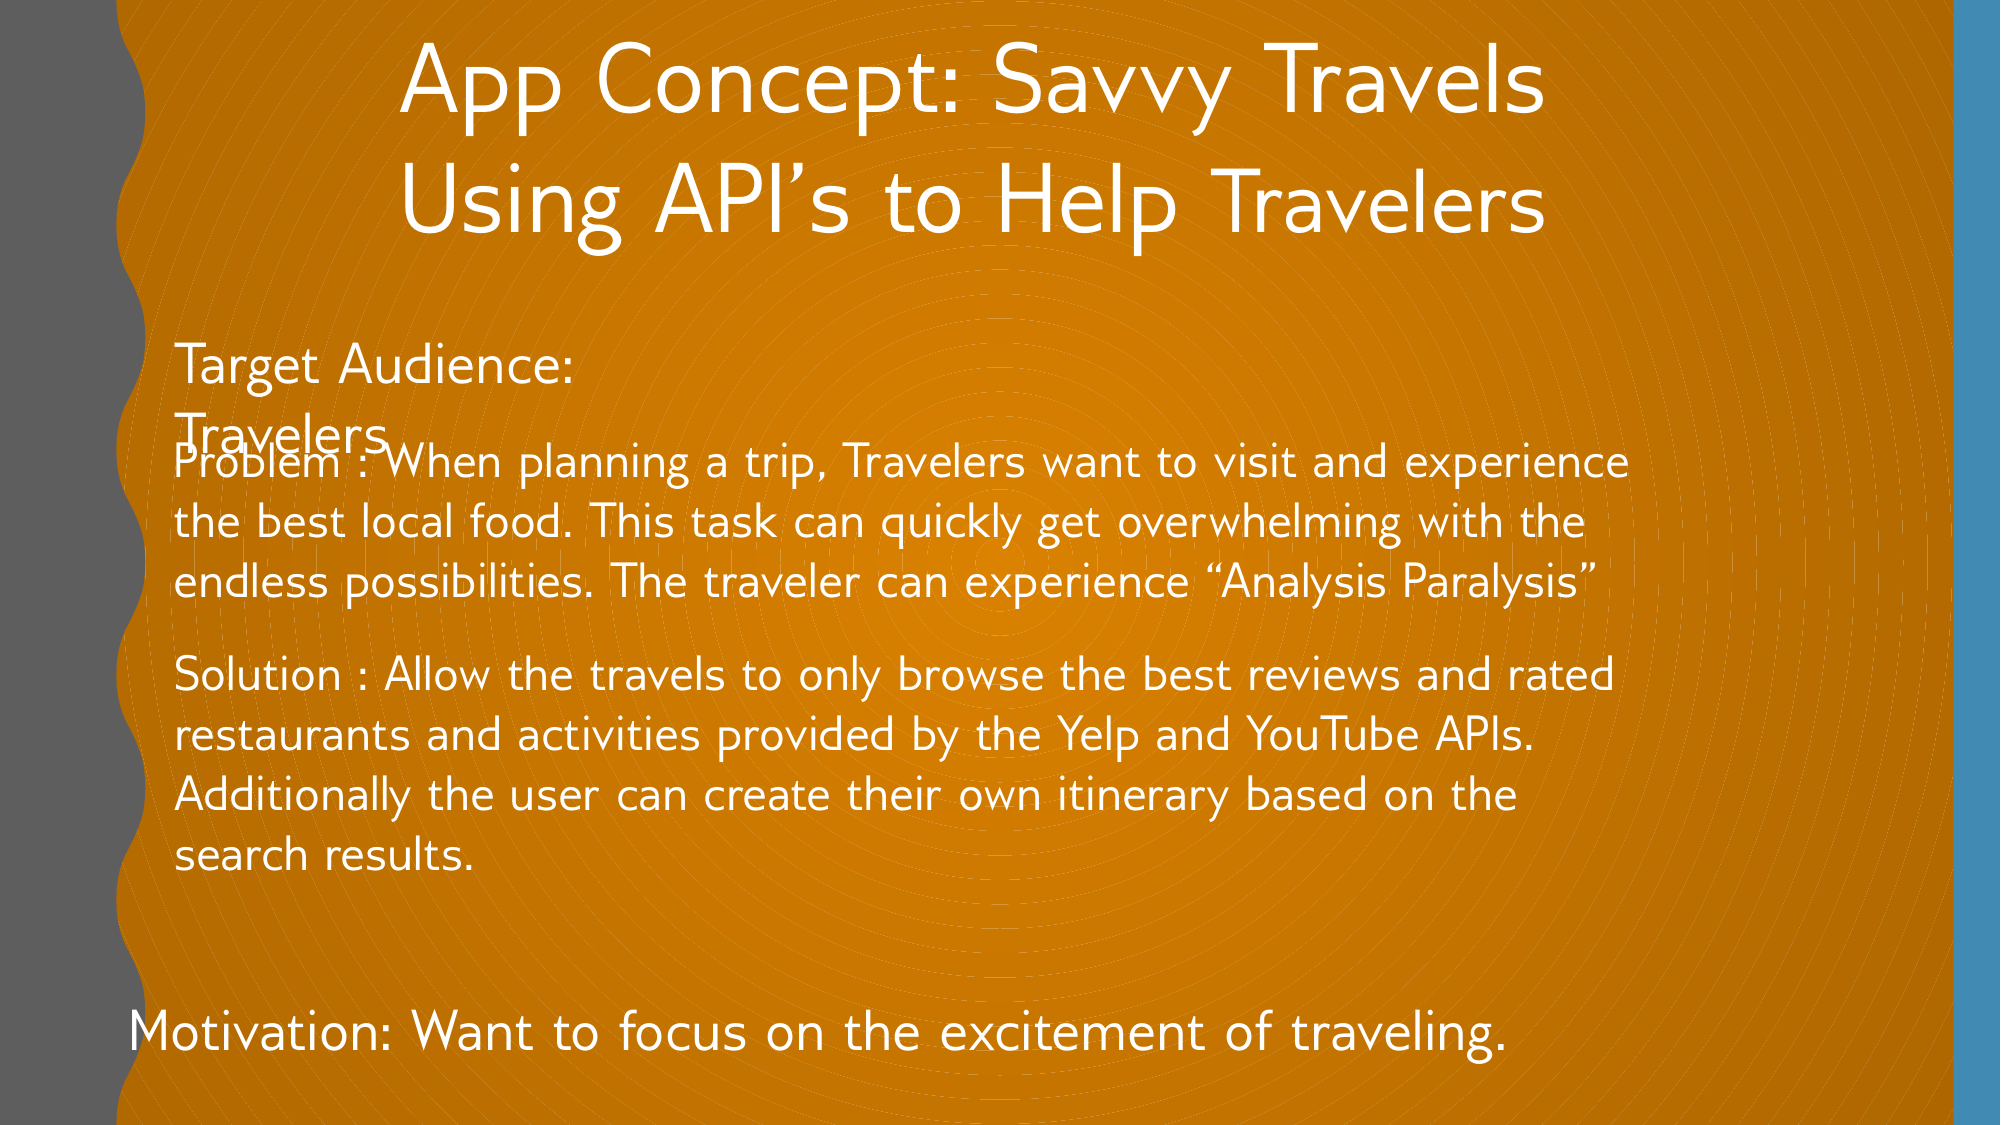

App Concept: Savvy Travels
Using API’s to Help Travelers
Target Audience: Travelers
Problem : When planning a trip, Travelers want to visit and experience the best local food. This task can quickly get overwhelming with the endless possibilities. The traveler can experience “Analysis Paralysis”
Solution : Allow the travels to only browse the best reviews and rated restaurants and activities provided by the Yelp and YouTube APIs. Additionally the user can create their own itinerary based on the search results.
Motivation: Want to focus on the excitement of traveling.